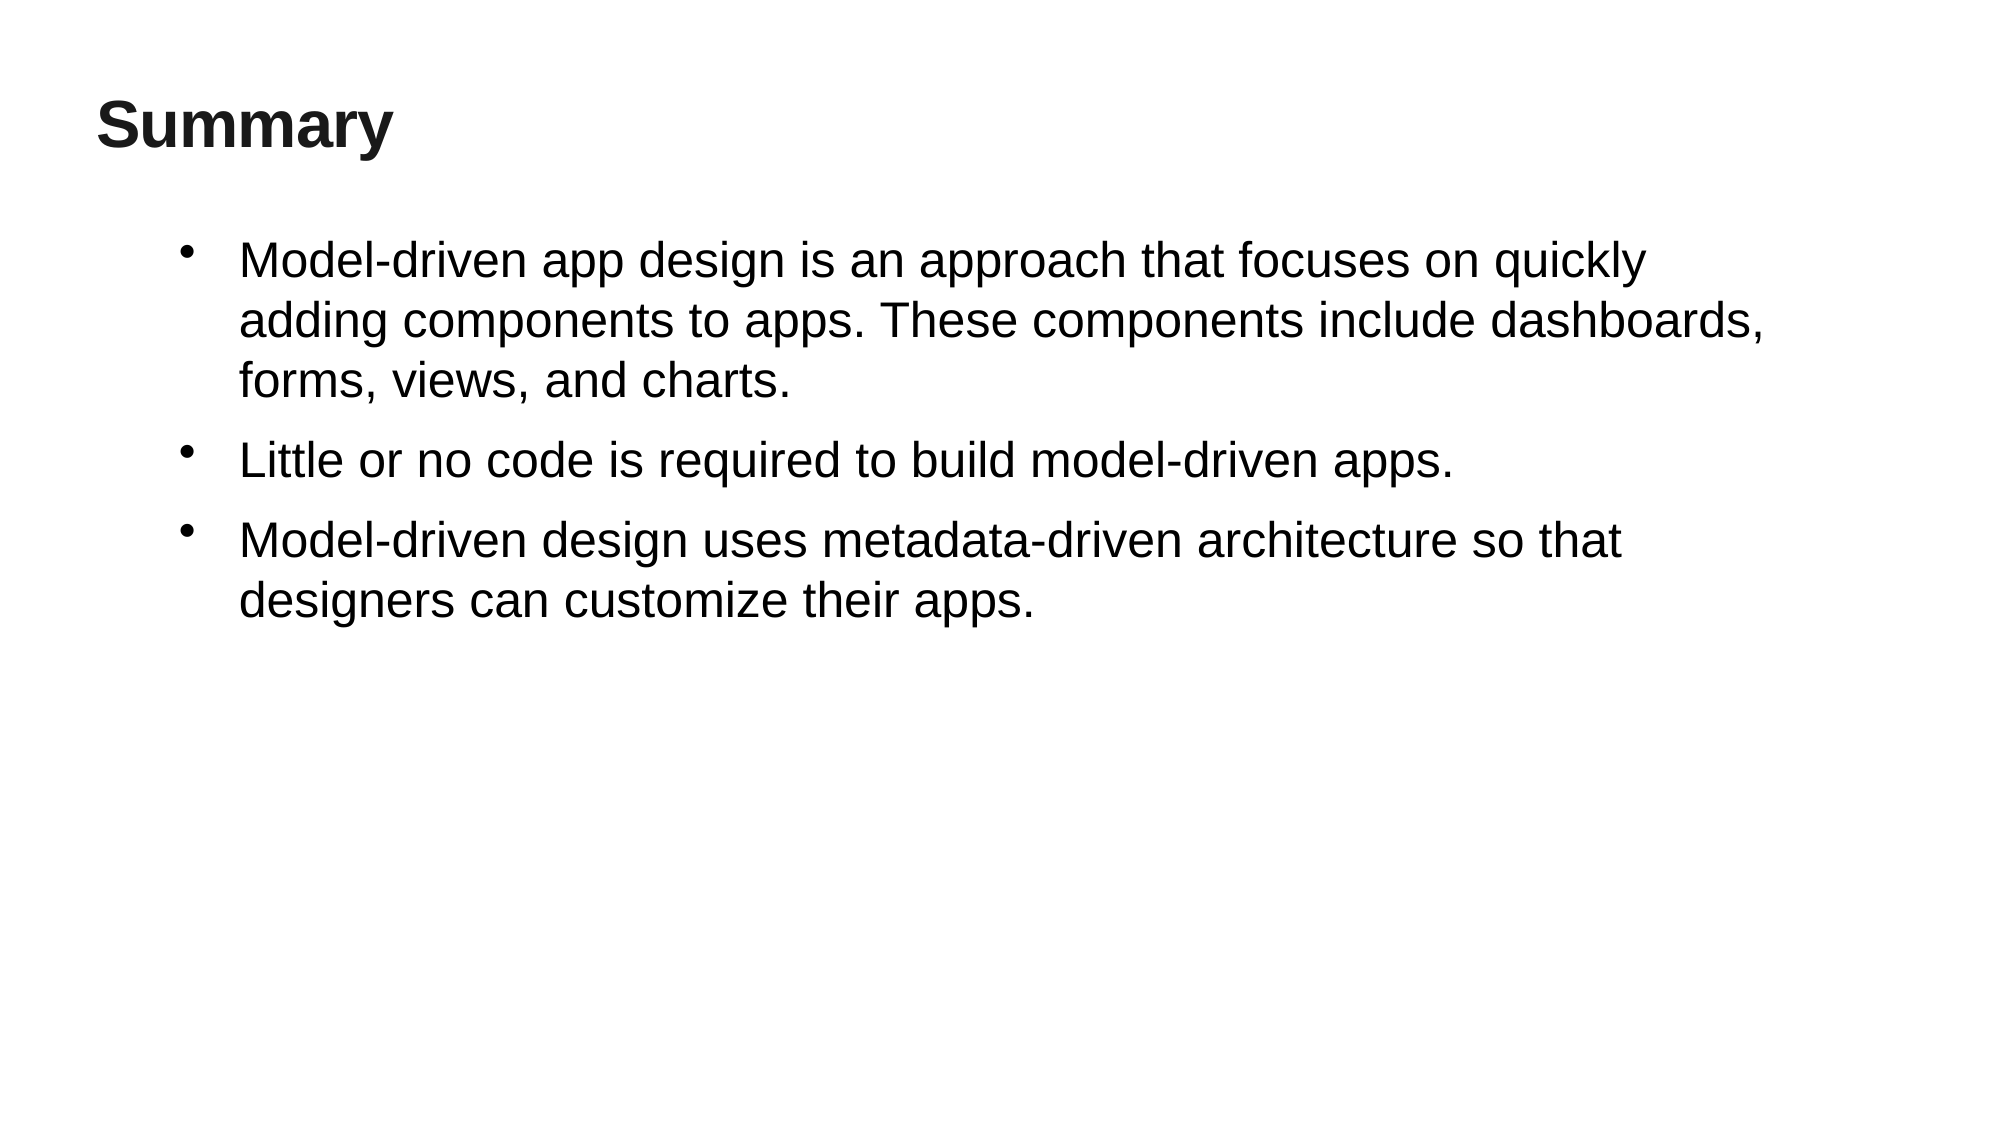

# Summary
Model-driven app design is an approach that focuses on quickly adding components to apps. These components include dashboards, forms, views, and charts.
Little or no code is required to build model-driven apps.
Model-driven design uses metadata-driven architecture so that designers can customize their apps.